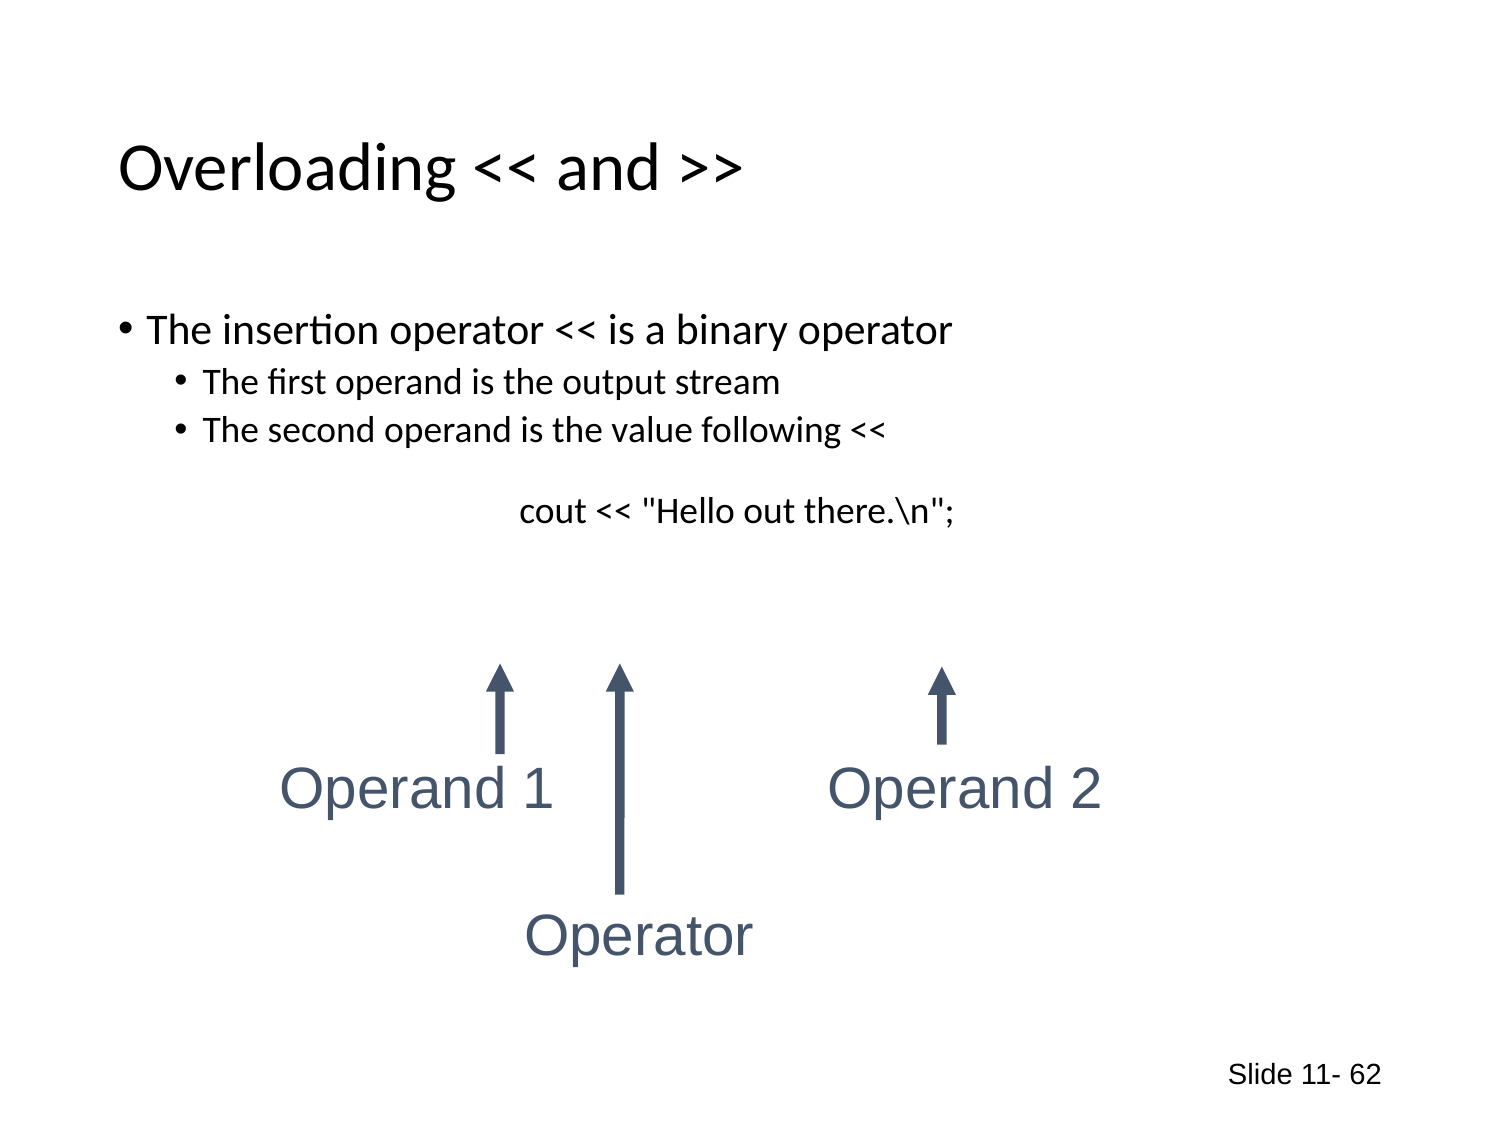

# Overloading << and >>
The insertion operator << is a binary operator
The first operand is the output stream
The second operand is the value following <<
		  cout << "Hello out there.\n";

Operand 1

Operator

Operand 2
Slide 11- 62